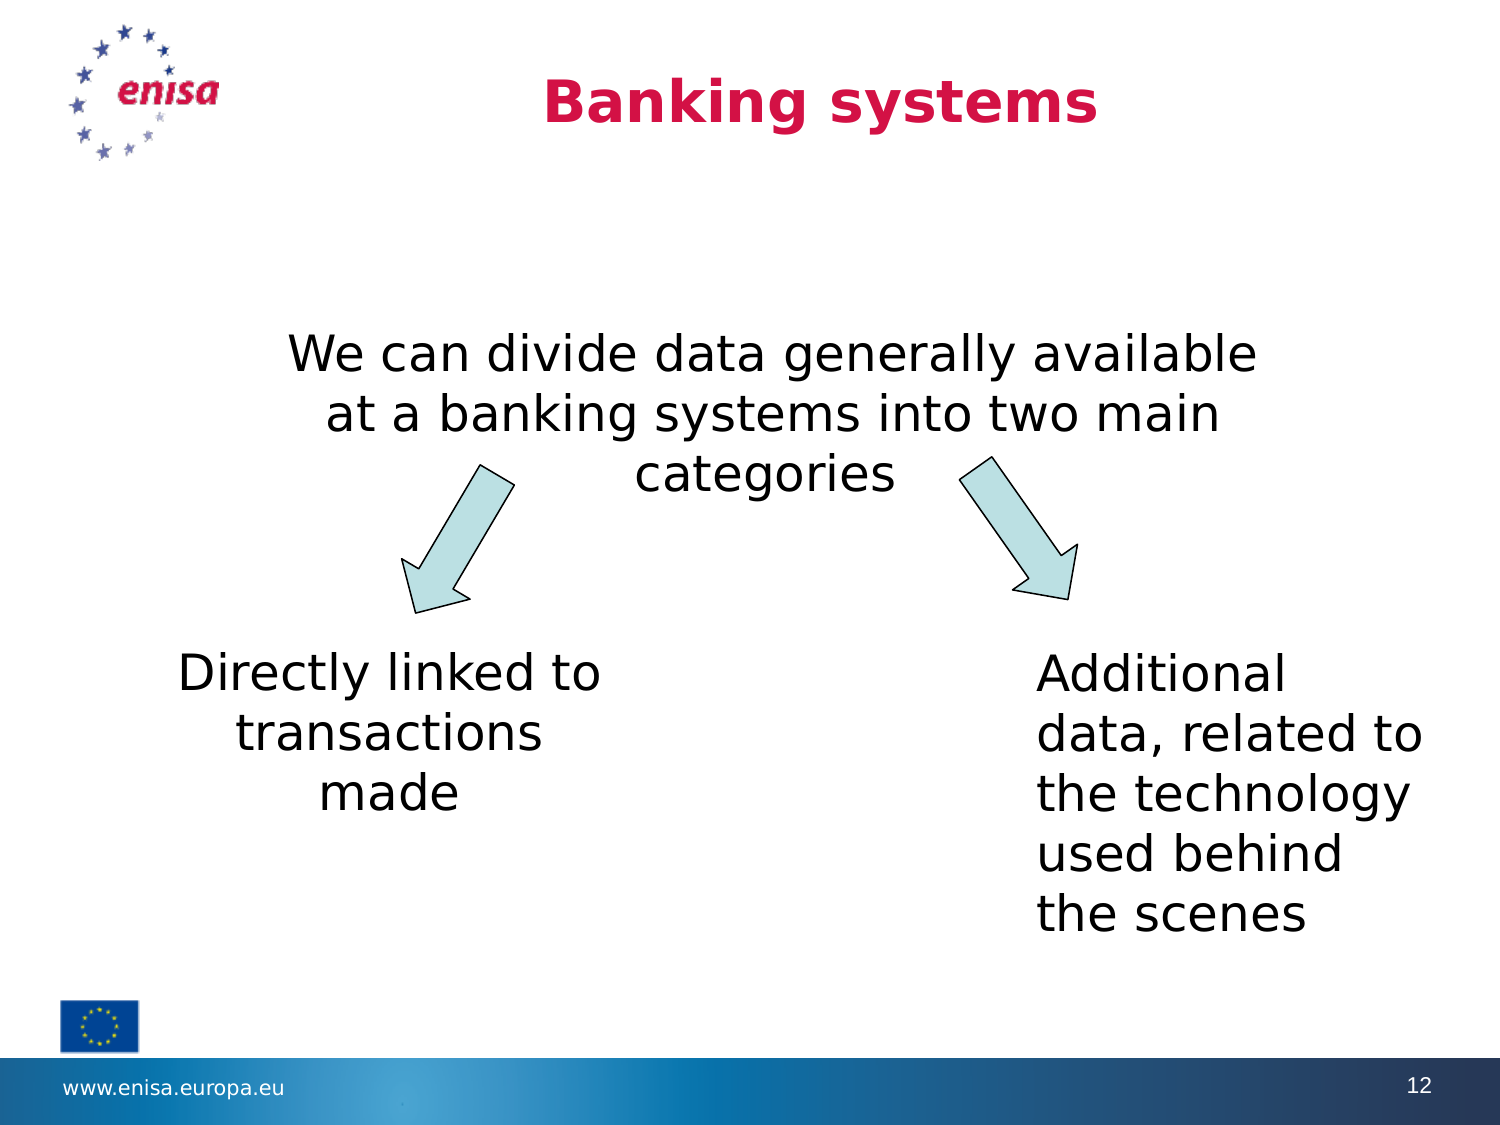

# Banking systems
We can divide data generally available at a banking systems into two main categories

Directly linked to transactions made
Additional data, related to the technology used behind the scenes